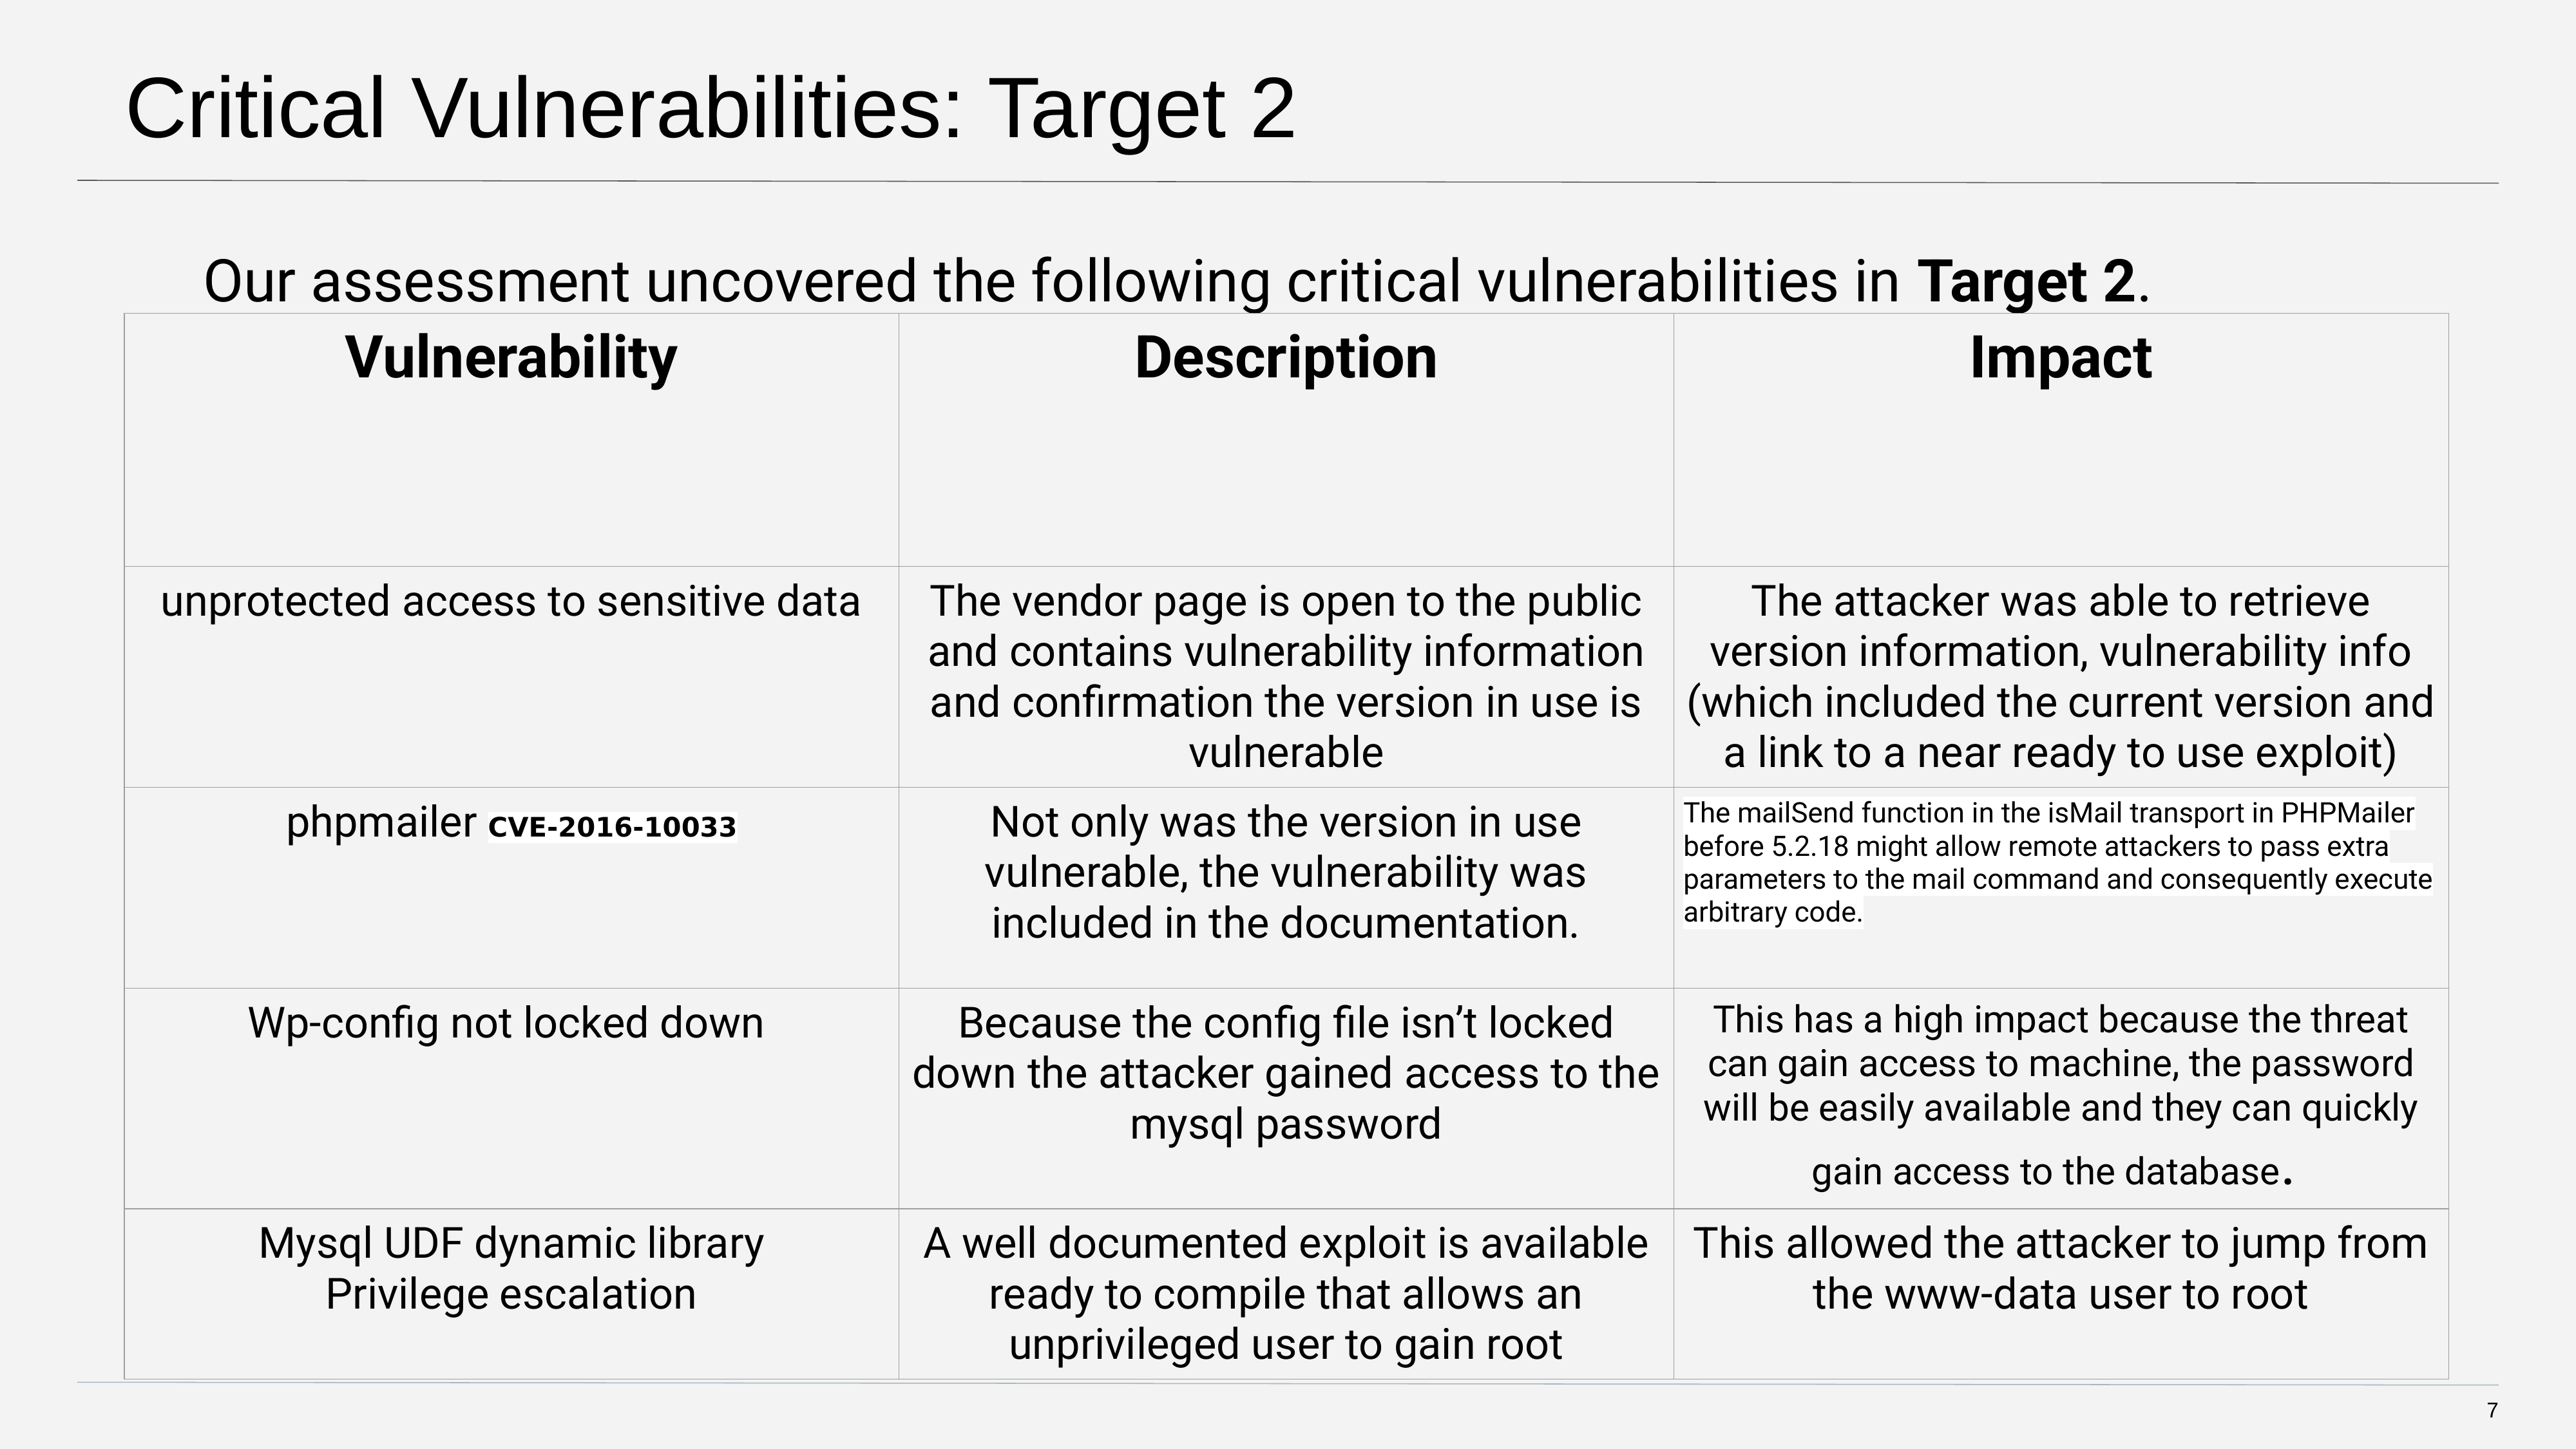

# Critical Vulnerabilities: Target 2
Our assessment uncovered the following critical vulnerabilities in Target 2.

| Vulnerability | Description | Impact |
| --- | --- | --- |
| unprotected access to sensitive data | The vendor page is open to the public and contains vulnerability information and confirmation the version in use is vulnerable | The attacker was able to retrieve version information, vulnerability info (which included the current version and a link to a near ready to use exploit) |
| phpmailer CVE-2016-10033 | Not only was the version in use vulnerable, the vulnerability was included in the documentation. | The mailSend function in the isMail transport in PHPMailer before 5.2.18 might allow remote attackers to pass extra parameters to the mail command and consequently execute arbitrary code. |
| Wp-config not locked down | Because the config file isn’t locked down the attacker gained access to the mysql password | This has a high impact because the threat can gain access to machine, the password will be easily available and they can quickly gain access to the database. |
| Mysql UDF dynamic library Privilege escalation | A well documented exploit is available ready to compile that allows an unprivileged user to gain root | This allowed the attacker to jump from the www-data user to root |
7